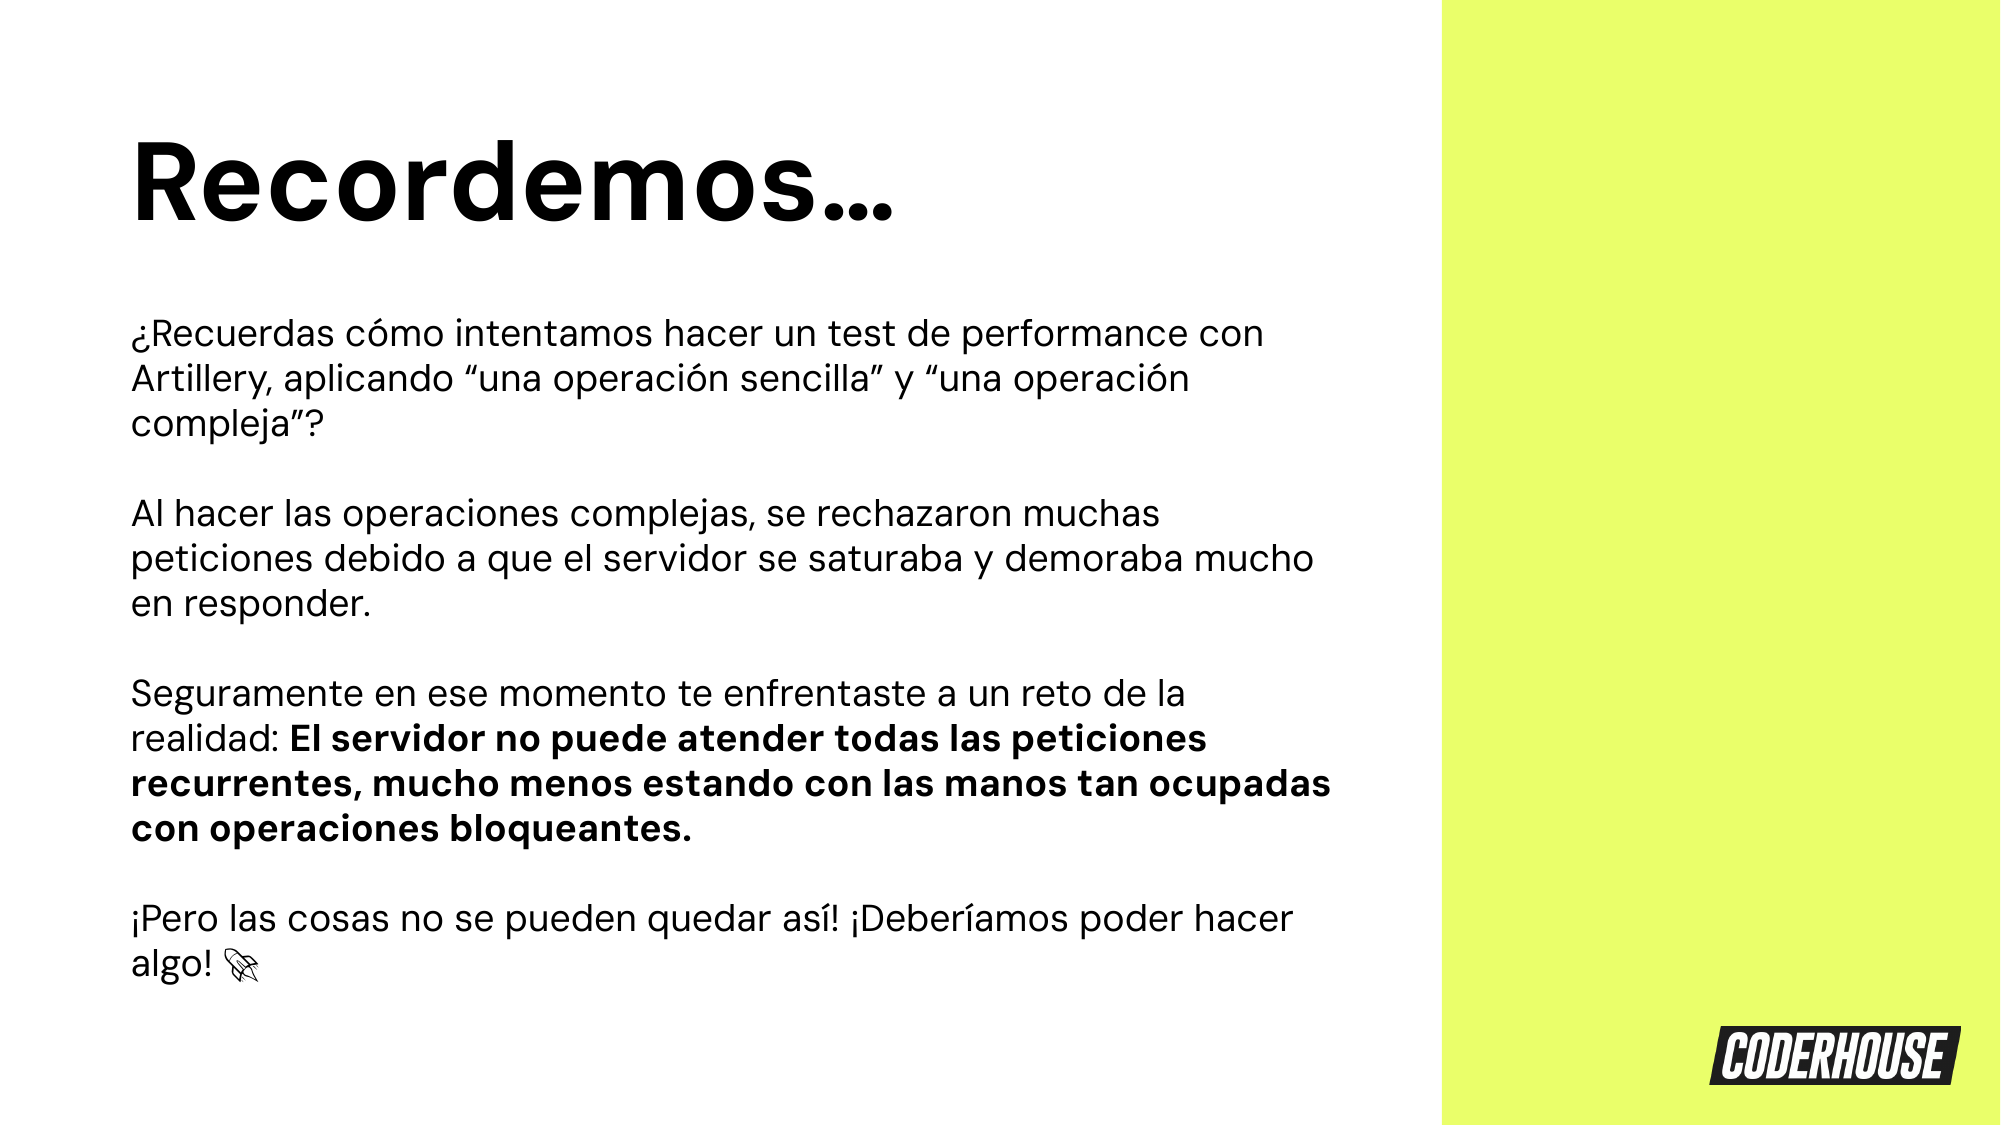

Recordemos…
¿Recuerdas cómo intentamos hacer un test de performance con Artillery, aplicando “una operación sencilla” y “una operación compleja”?

Al hacer las operaciones complejas, se rechazaron muchas peticiones debido a que el servidor se saturaba y demoraba mucho en responder.

Seguramente en ese momento te enfrentaste a un reto de la realidad: El servidor no puede atender todas las peticiones recurrentes, mucho menos estando con las manos tan ocupadas con operaciones bloqueantes.

¡Pero las cosas no se pueden quedar así! ¡Deberíamos poder hacer algo! 🚀